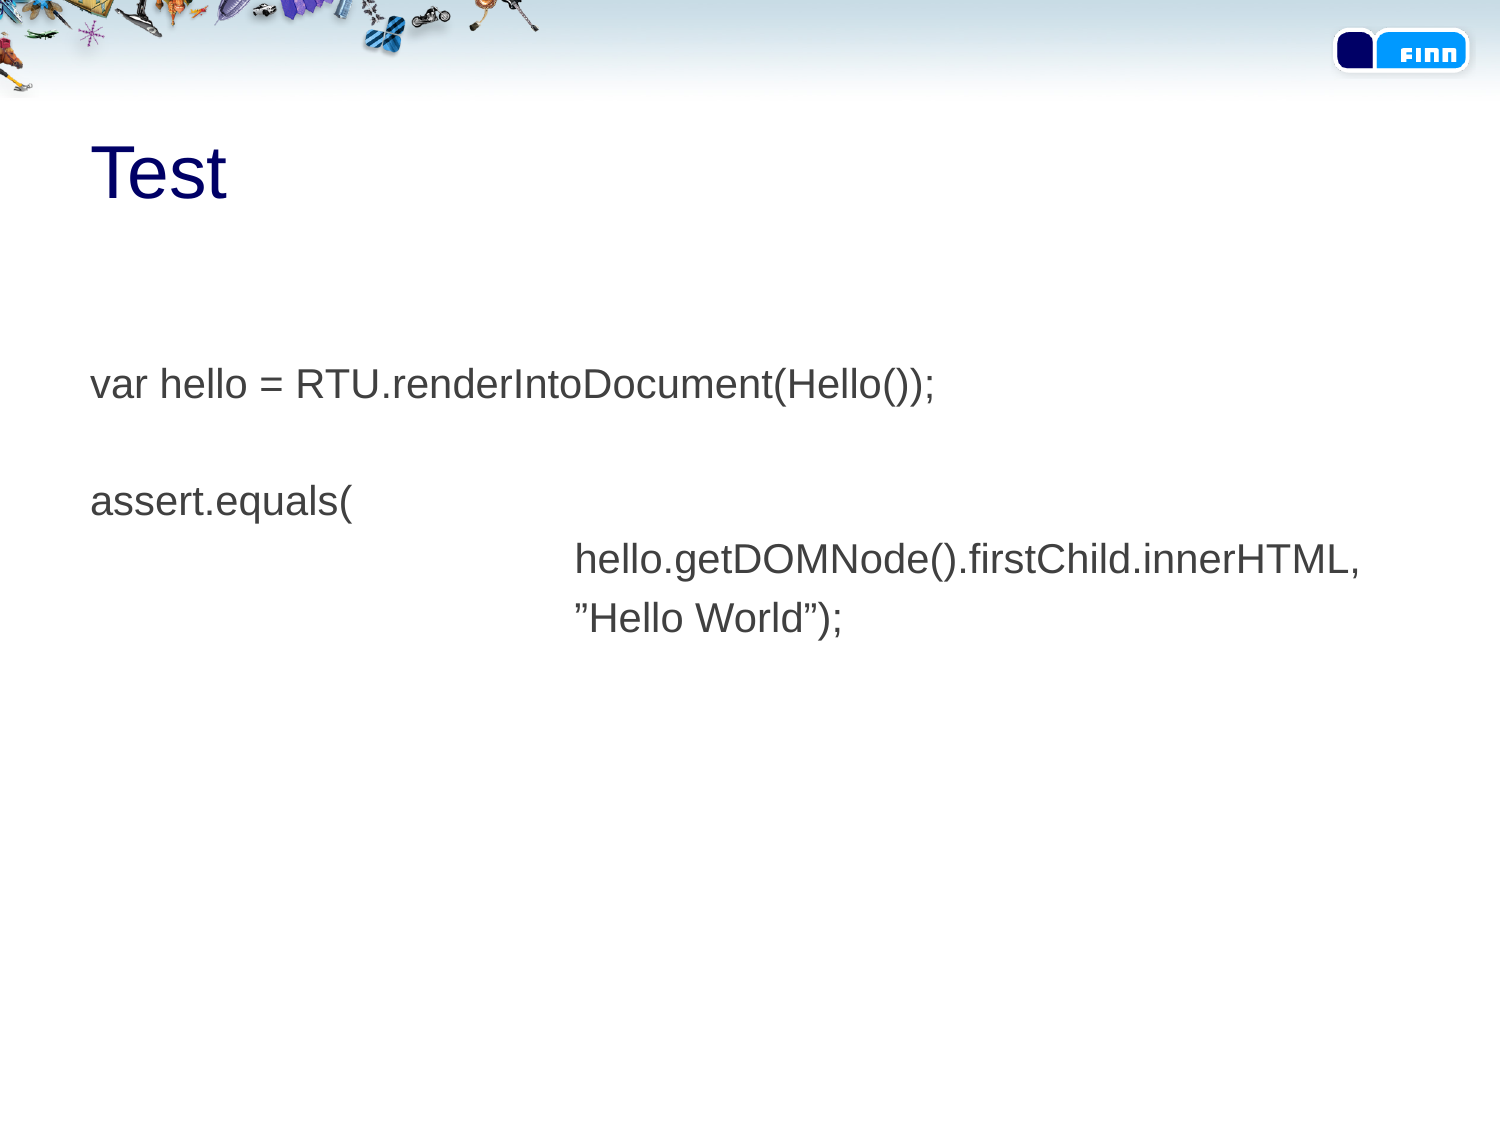

# Test

var hello = RTU.renderIntoDocument(Hello());

assert.equals(
			   hello.getDOMNode().firstChild.innerHTML,
			   ”Hello World”);